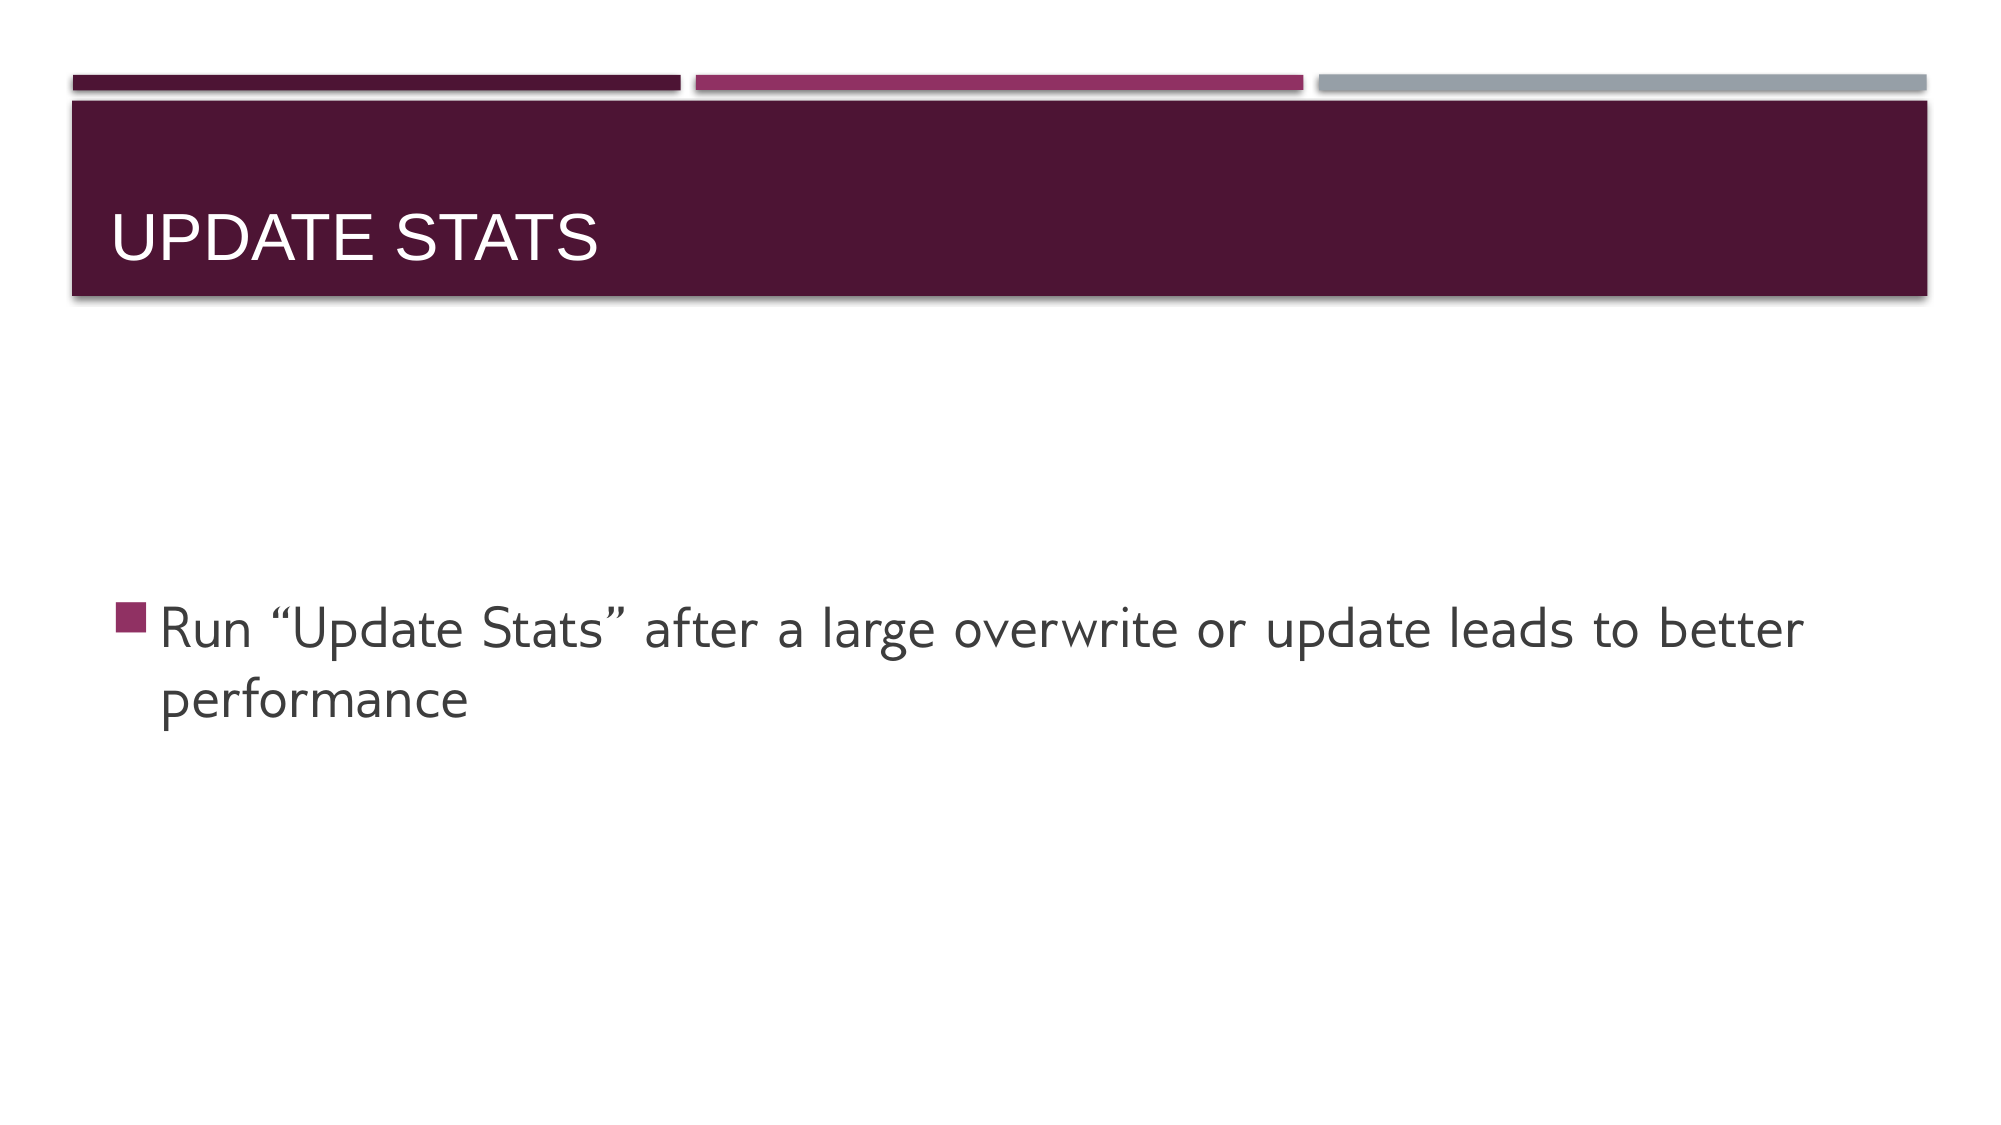

# UPDATE Stats
Run “Update Stats” after a large overwrite or update leads to better performance